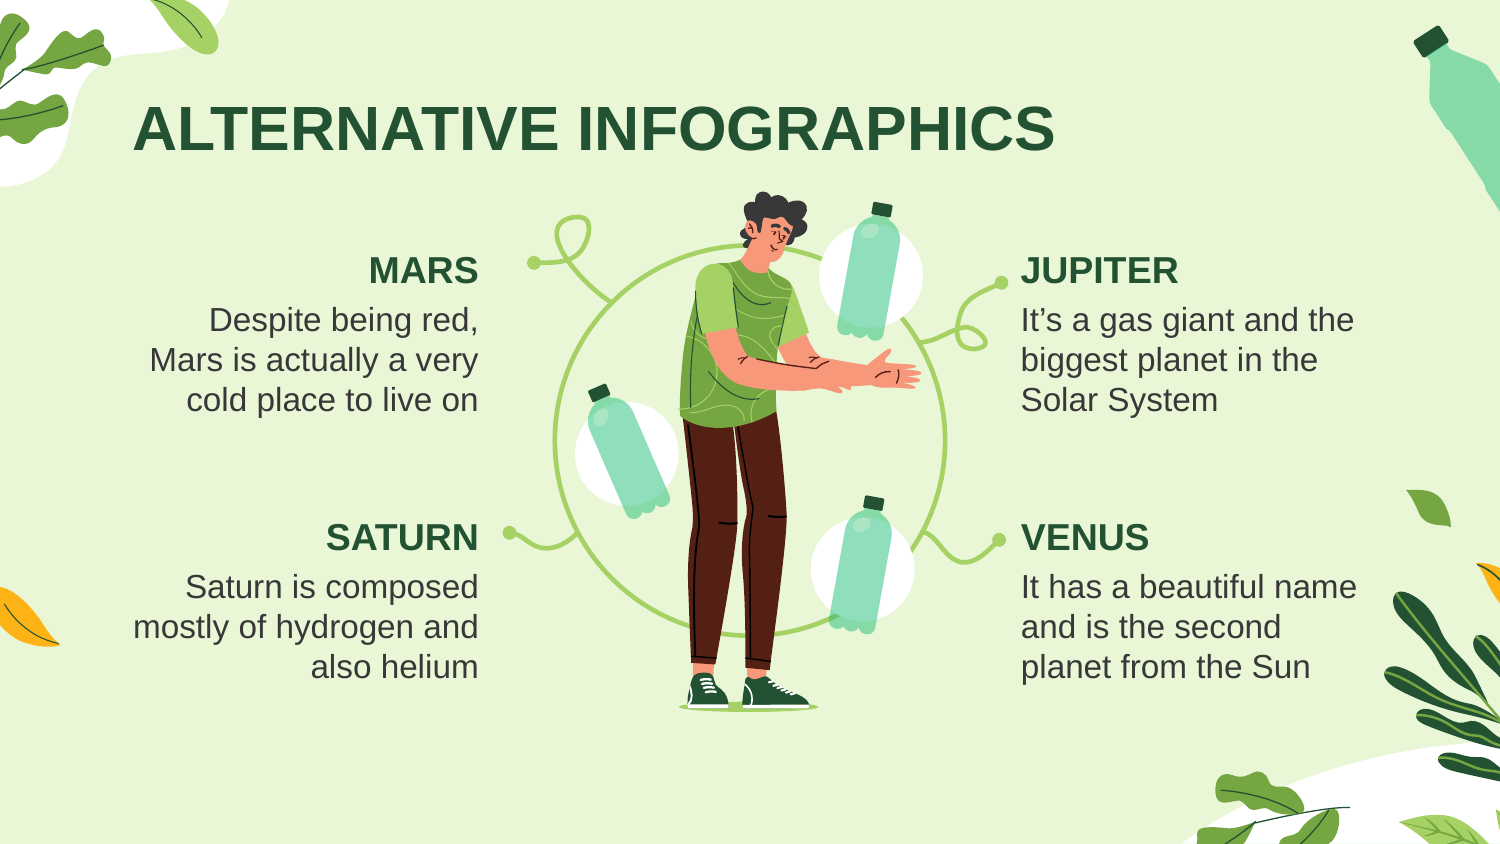

# ALTERNATIVE INFOGRAPHICS

MARS
JUPITER

Despite being red, Mars is actually a very cold place to live on
It’s a gas giant and the biggest planet in the Solar System

SATURN
VENUS

Saturn is composed mostly of hydrogen and also helium
It has a beautiful name and is the second planet from the Sun